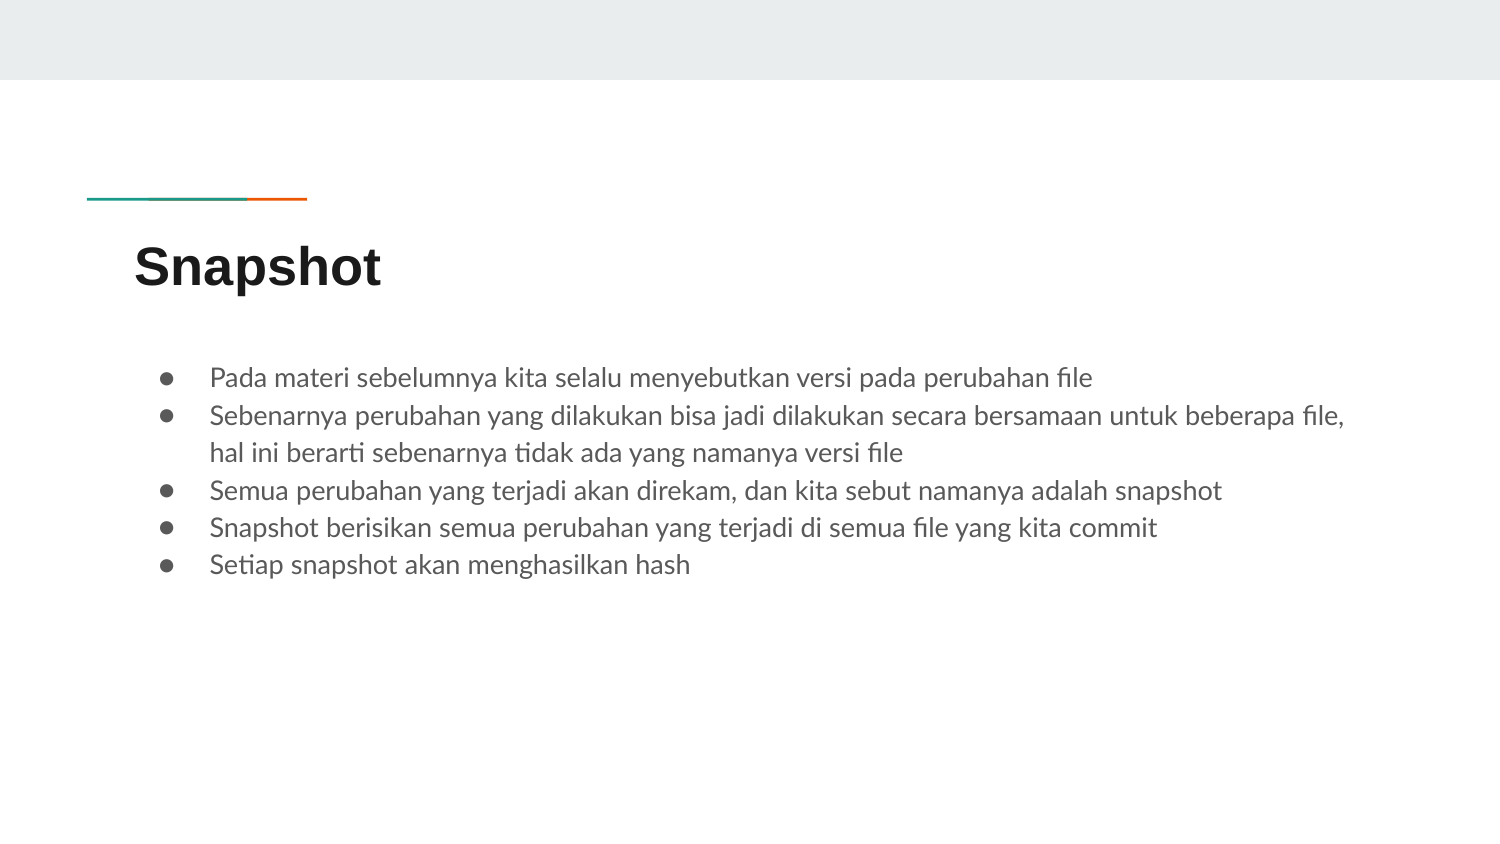

# Snapshot
Pada materi sebelumnya kita selalu menyebutkan versi pada perubahan file
Sebenarnya perubahan yang dilakukan bisa jadi dilakukan secara bersamaan untuk beberapa file, hal ini berarti sebenarnya tidak ada yang namanya versi file
Semua perubahan yang terjadi akan direkam, dan kita sebut namanya adalah snapshot
Snapshot berisikan semua perubahan yang terjadi di semua file yang kita commit
Setiap snapshot akan menghasilkan hash